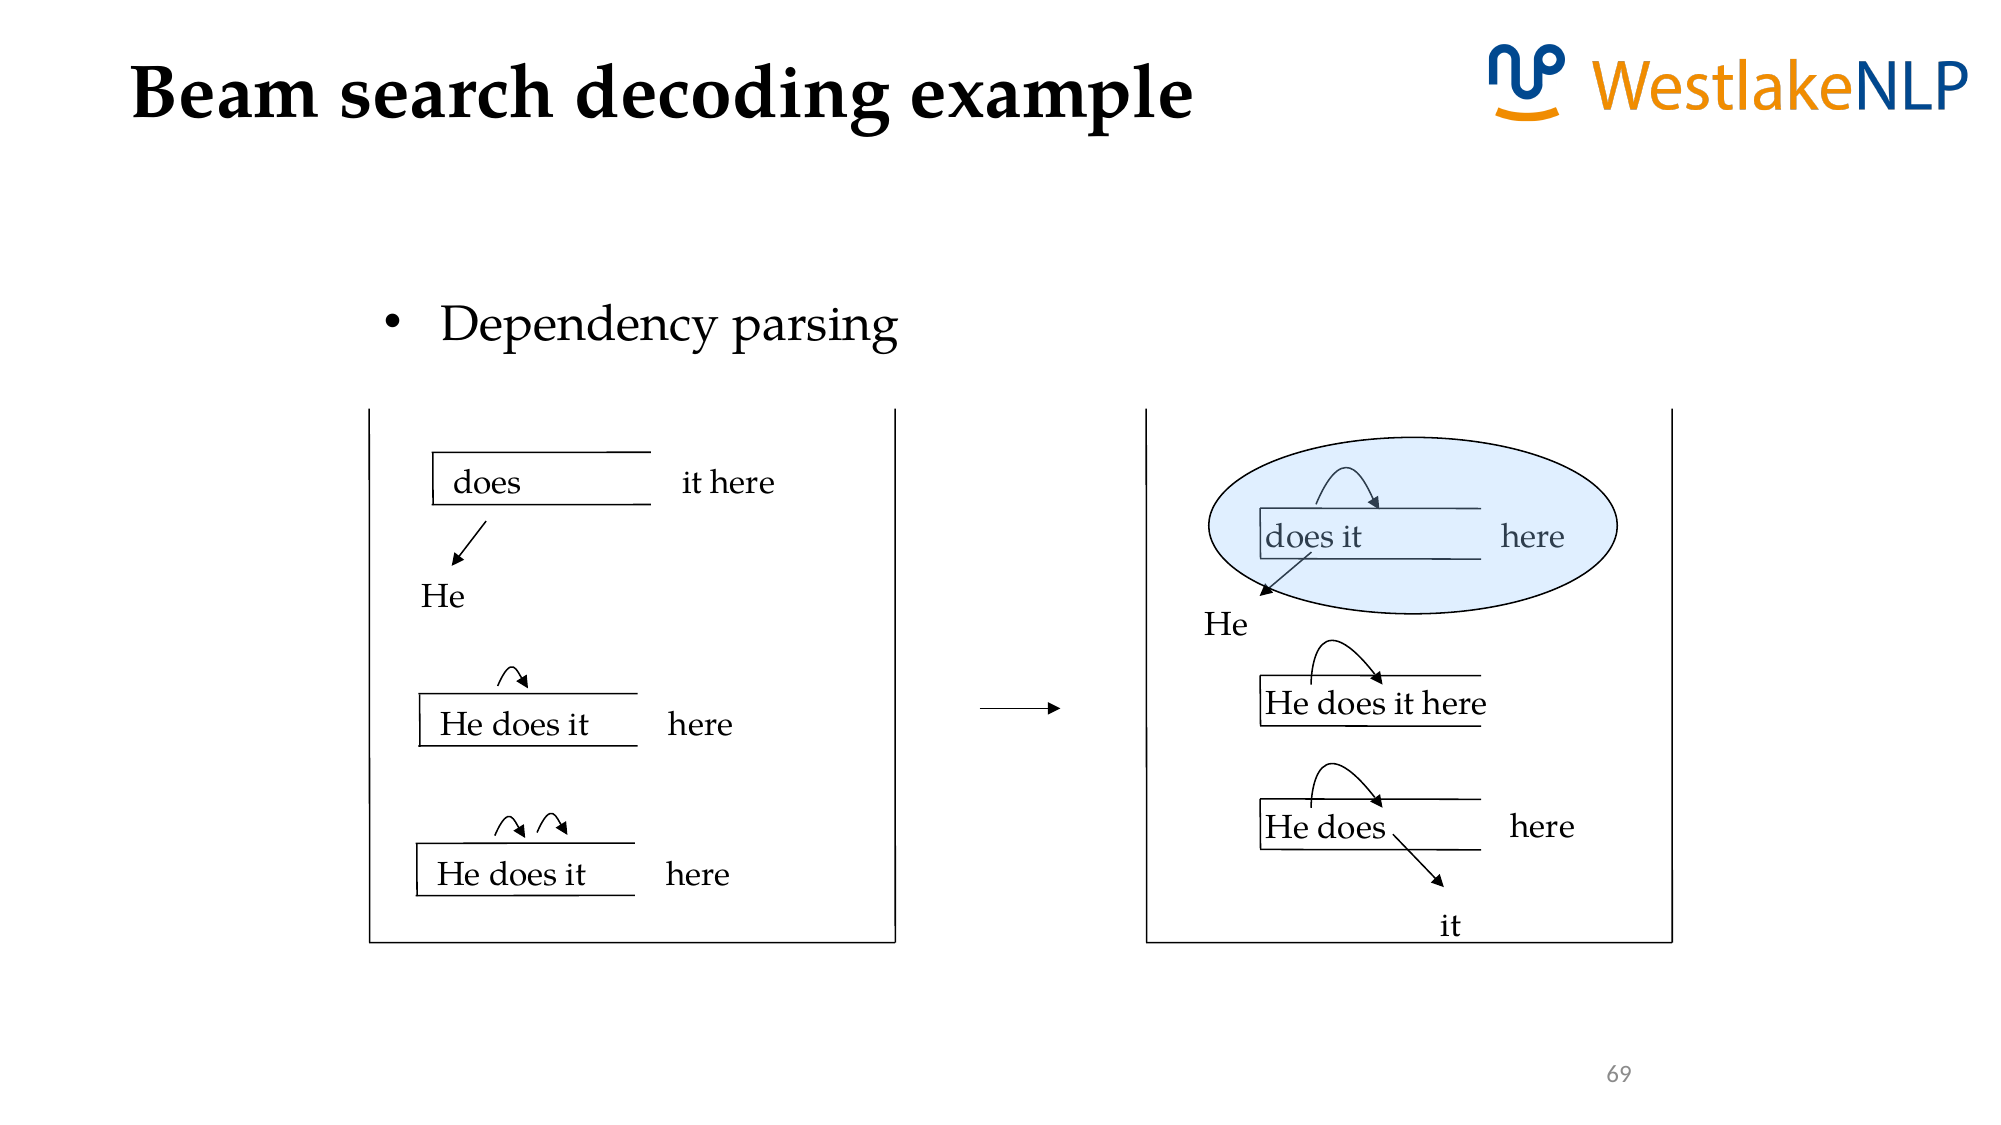

Beam search decoding example
Dependency parsing

does it
here

He
He does it here

here
He does

it

does
it here

He

He does it
here

He does it
here

69